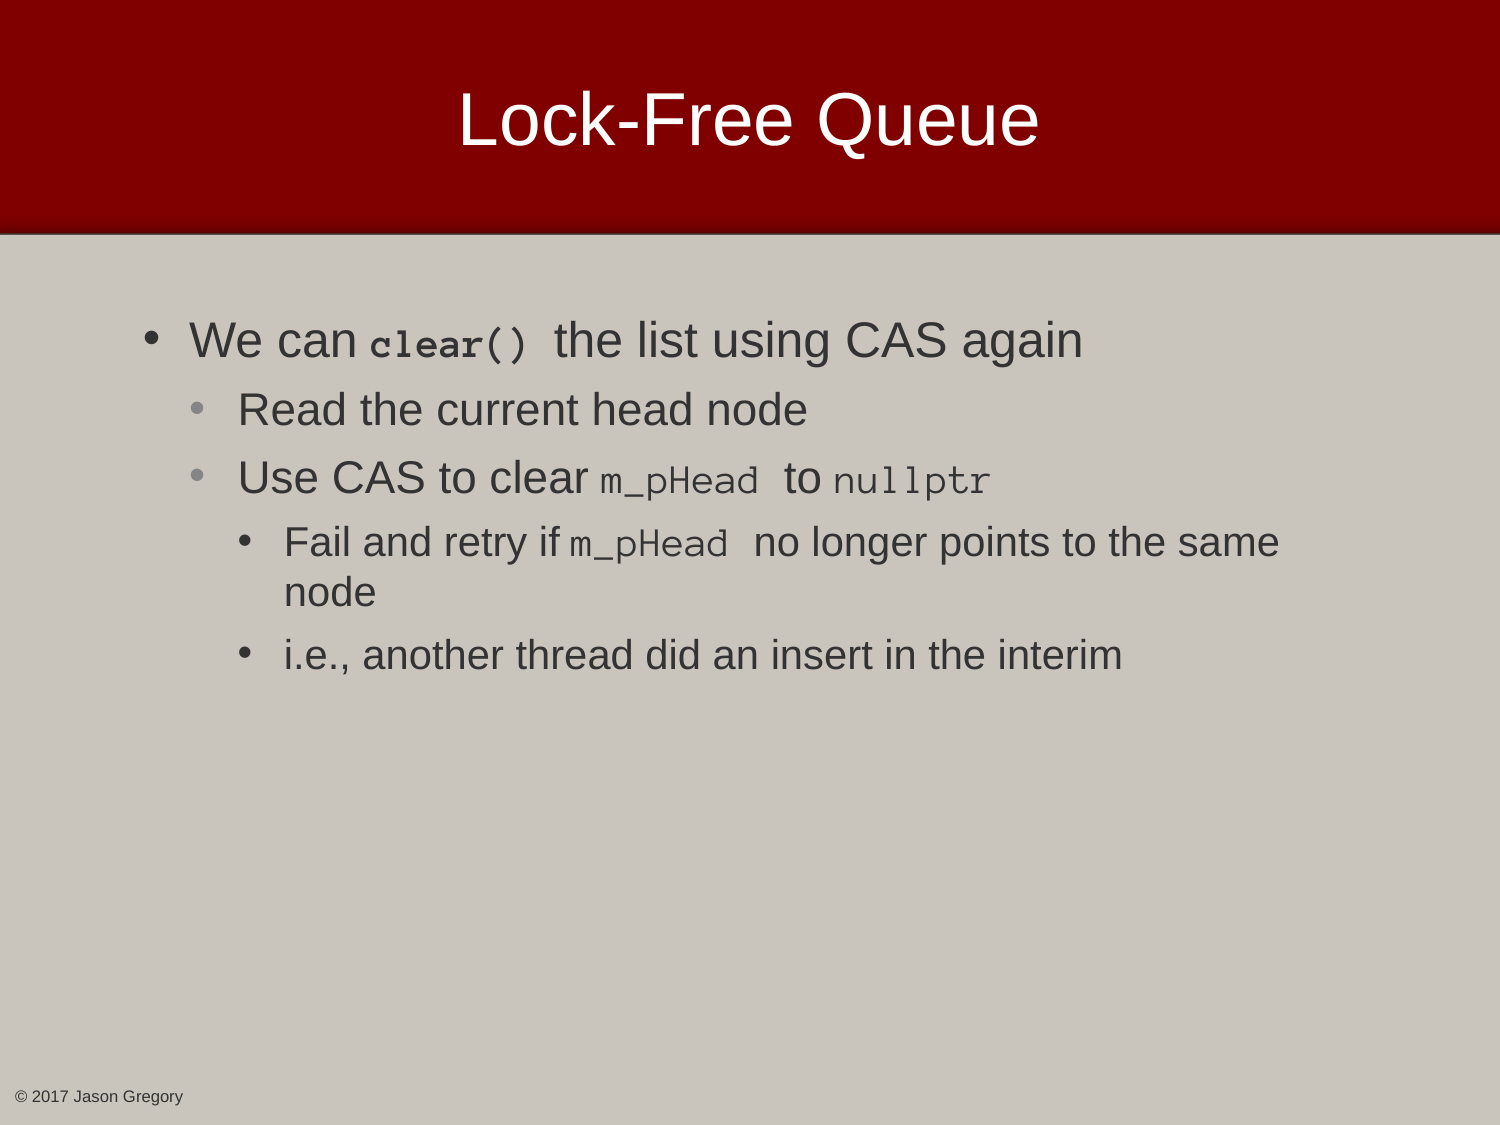

# Lock-Free Queue
We can clear() the list using CAS again
Read the current head node
Use CAS to clear m_pHead to nullptr
Fail and retry if m_pHead no longer points to the same node
i.e., another thread did an insert in the interim
© 2017 Jason Gregory